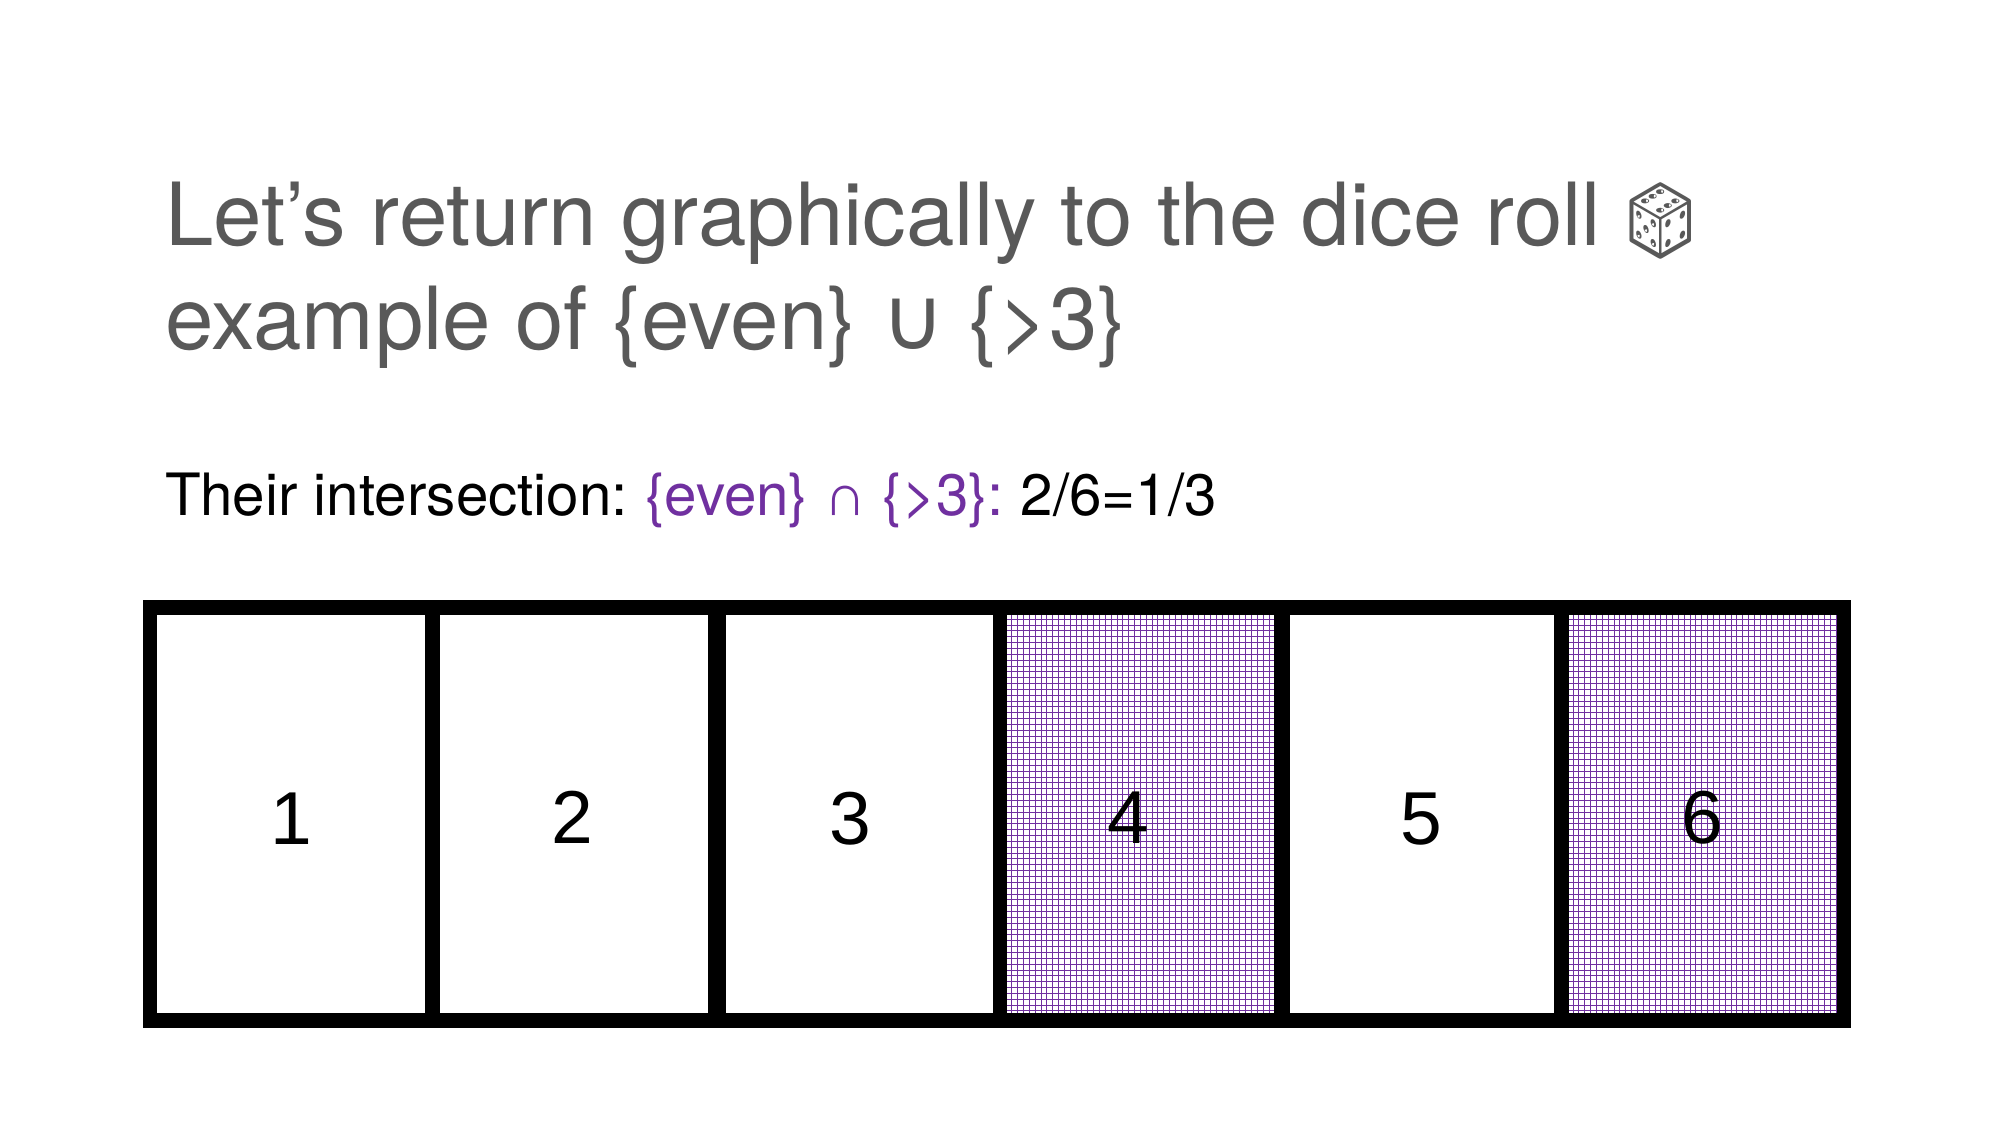

# Let’s return graphically to the dice roll 🎲 example of {even} ∪ {>3}
Their intersection: {even} ∩ {>3}: 2/6=1/3

6
4
2
1
3
5